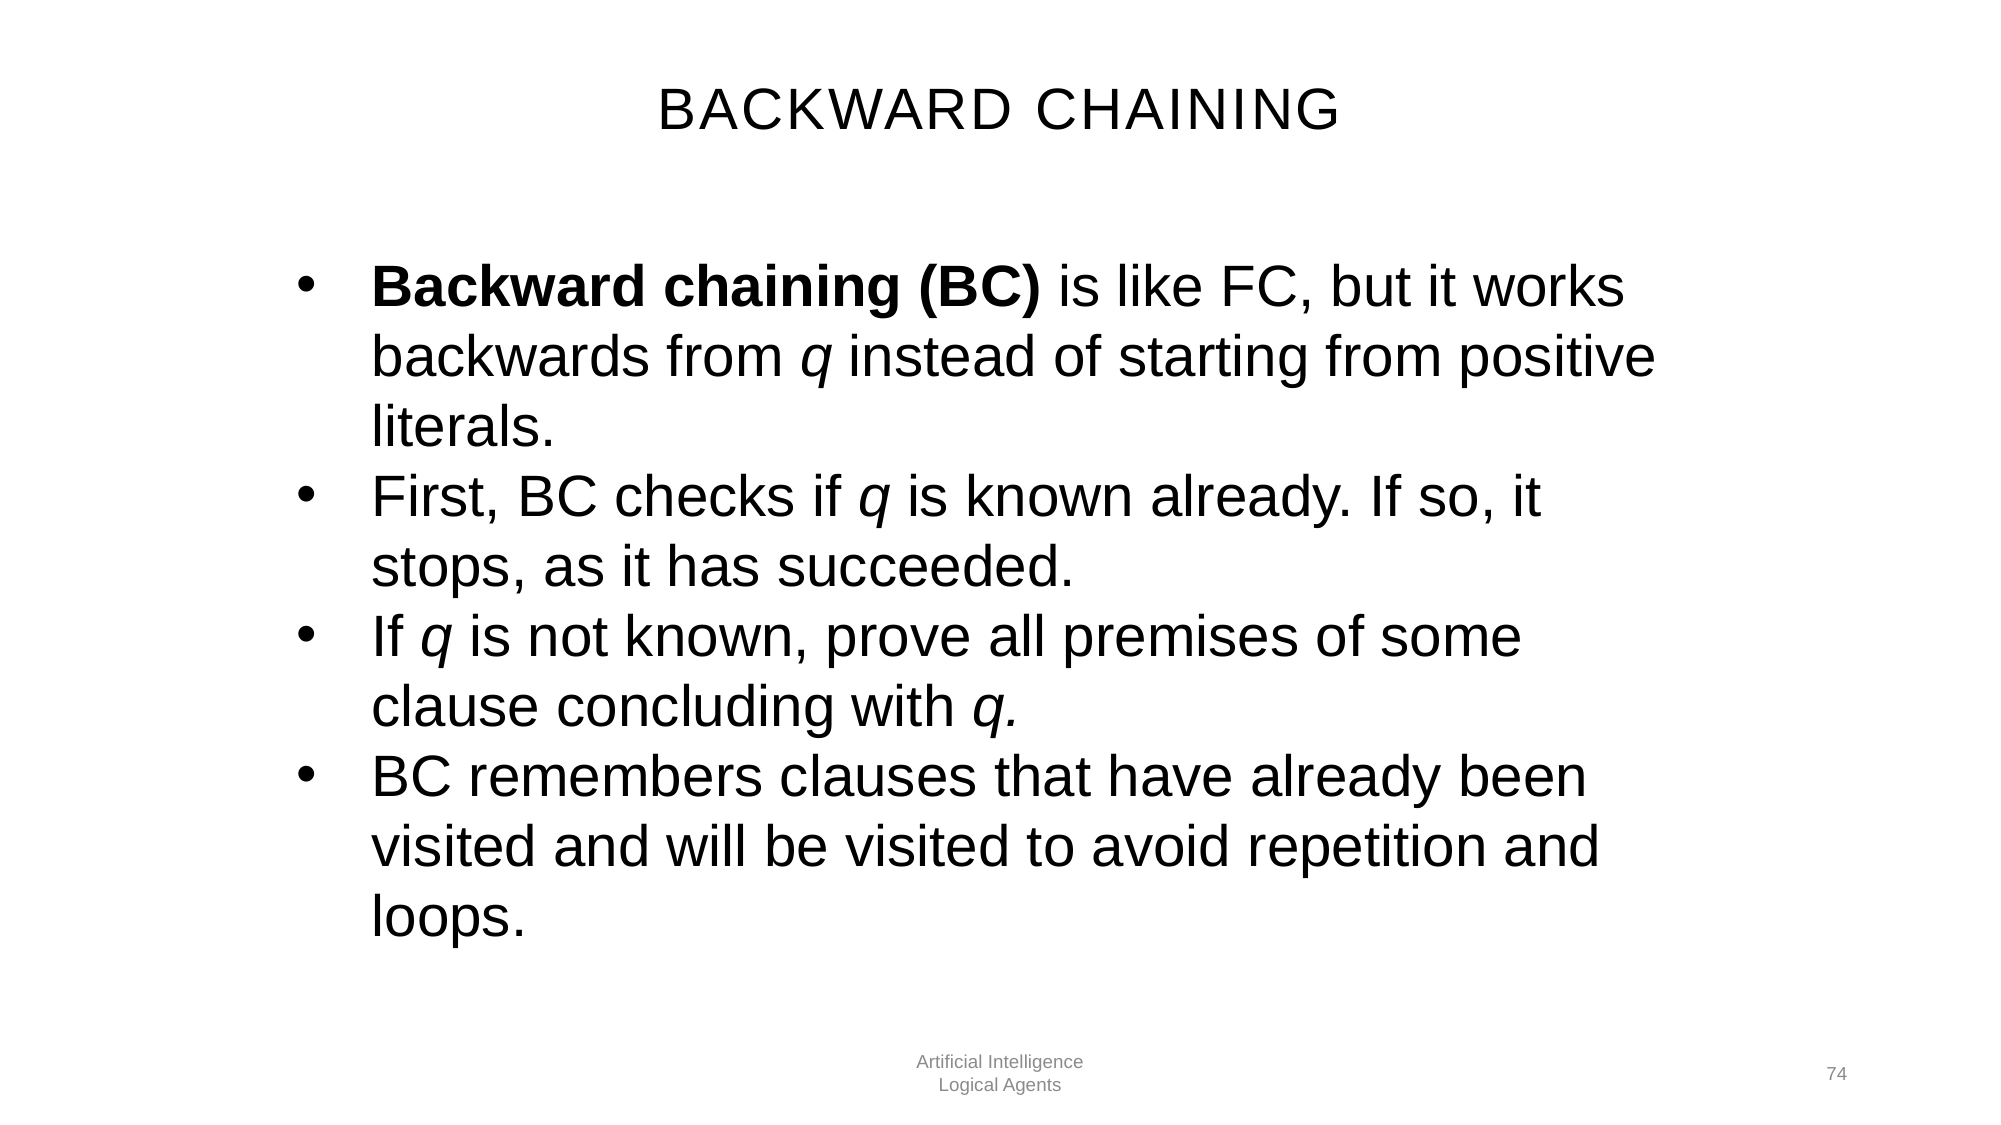

# Backward Chaining
Backward chaining (BC) is like FC, but it works backwards from q instead of starting from positive literals.
First, BC checks if q is known already. If so, it stops, as it has succeeded.
If q is not known, prove all premises of some clause concluding with q.
BC remembers clauses that have already been visited and will be visited to avoid repetition and loops.
Artificial Intelligence
Logical Agents
74